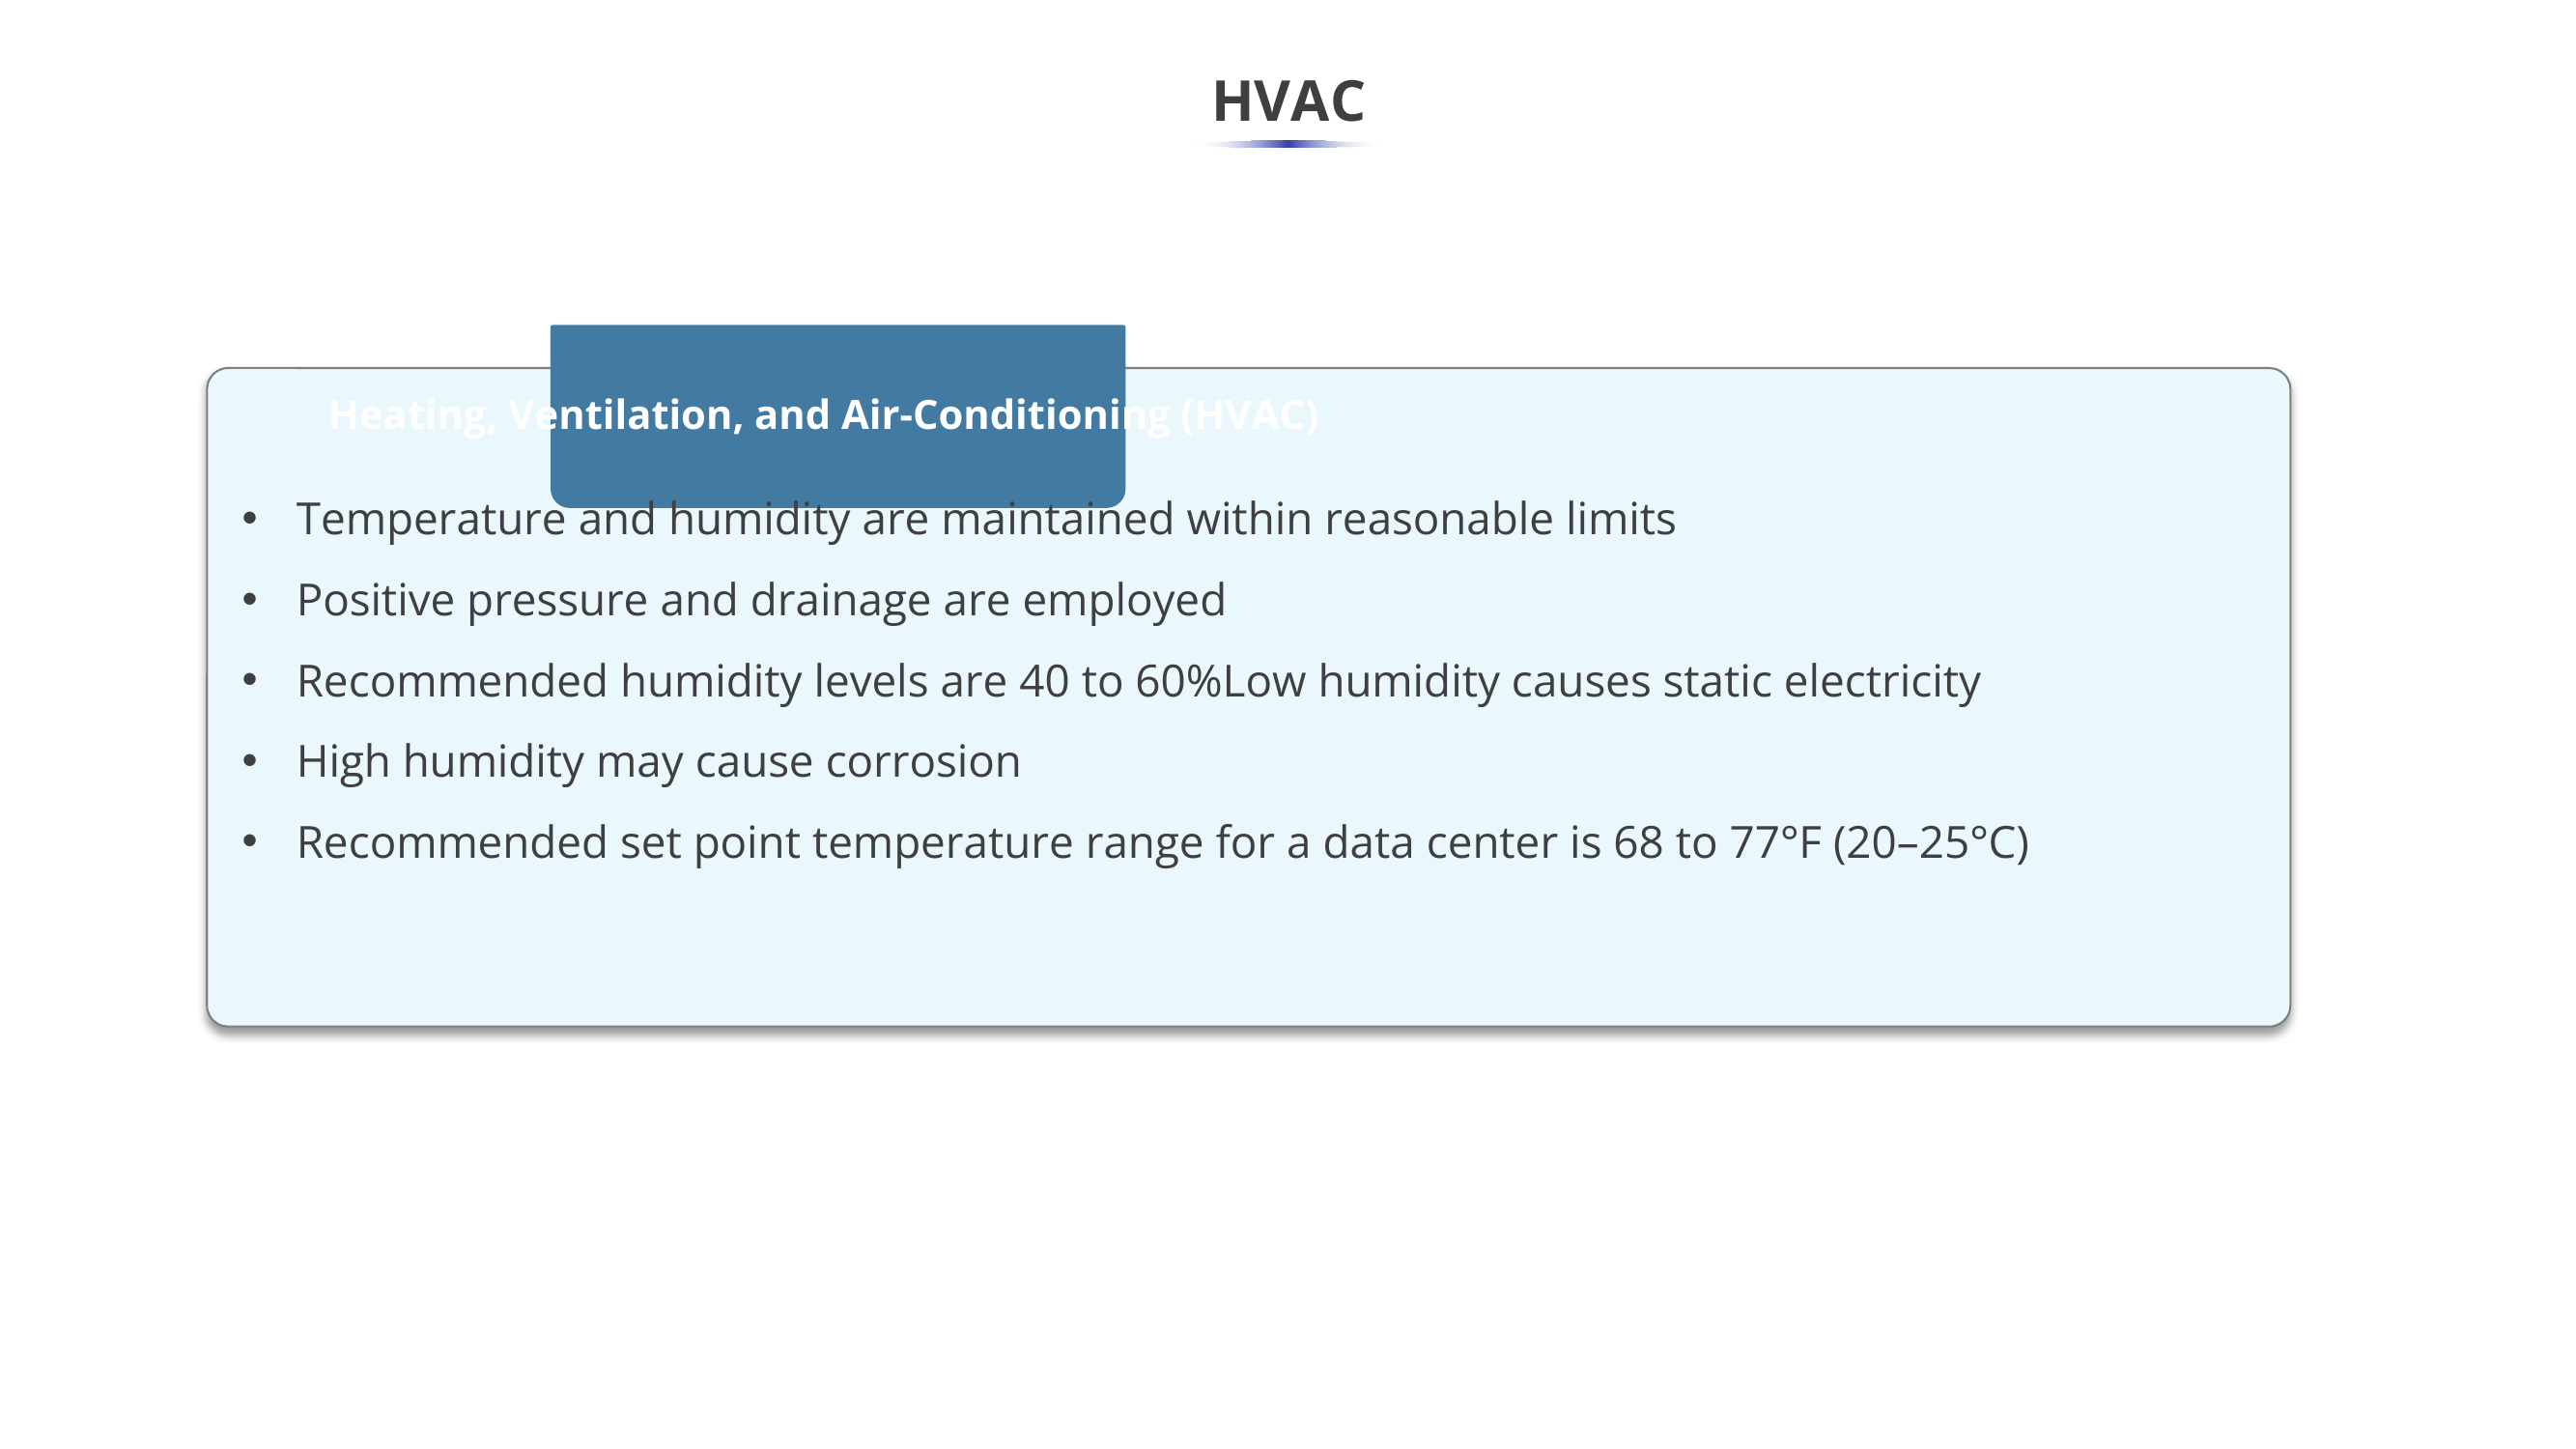

Heating, Ventilation, and Air-Conditioning (HVAC)
# HVAC

Temperature and humidity are maintained within reasonable limits
Positive pressure and drainage are employed
Recommended humidity levels are 40 to 60%Low humidity causes static electricity
High humidity may cause corrosion
Recommended set point temperature range for a data center is 68 to 77°F (20–25°C)